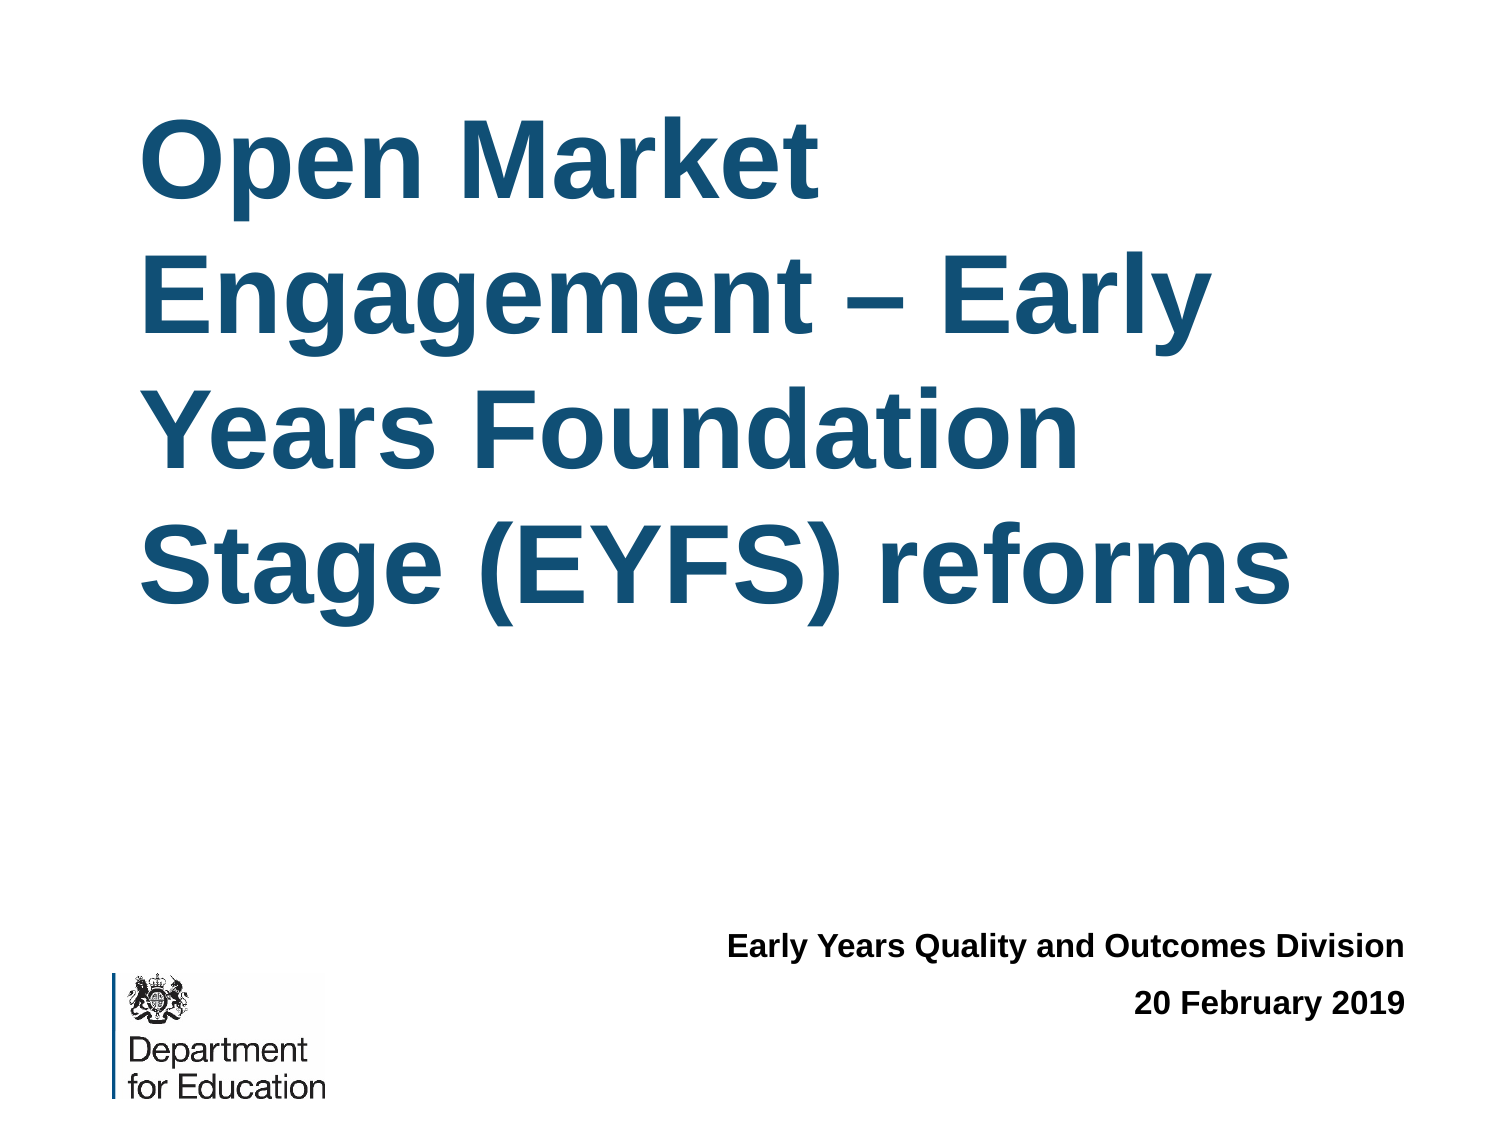

# Open Market Engagement – Early Years Foundation Stage (EYFS) reforms
Early Years Quality and Outcomes Division
20 February 2019